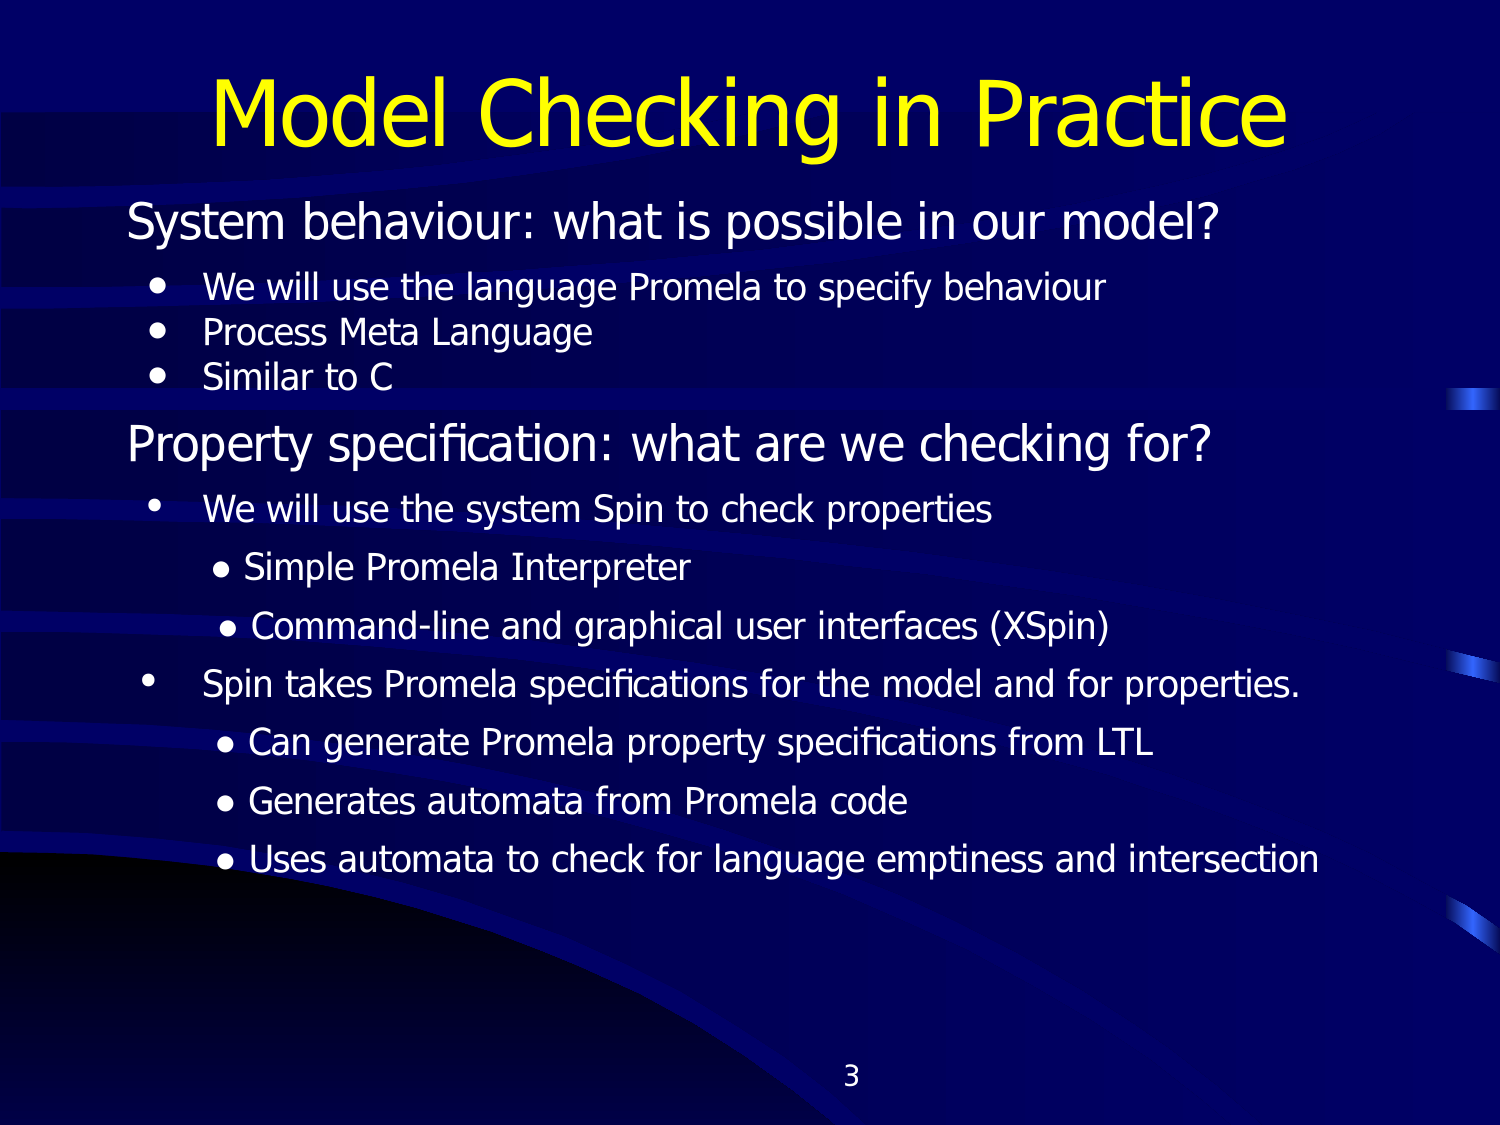

# Model Checking in Practice
System behaviour: what is possible in our model?
We will use the language Promela to specify behaviour
Process Meta Language
Similar to C
Property specification: what are we checking for?
We will use the system Spin to check properties
       ● Simple Promela Interpreter
      ● Command-line and graphical user interfaces (XSpin)
Spin takes Promela specifications for the model and for properties.
 ● Can generate Promela property specifications from LTL
 ● Generates automata from Promela code
 ● Uses automata to check for language emptiness and intersection
3